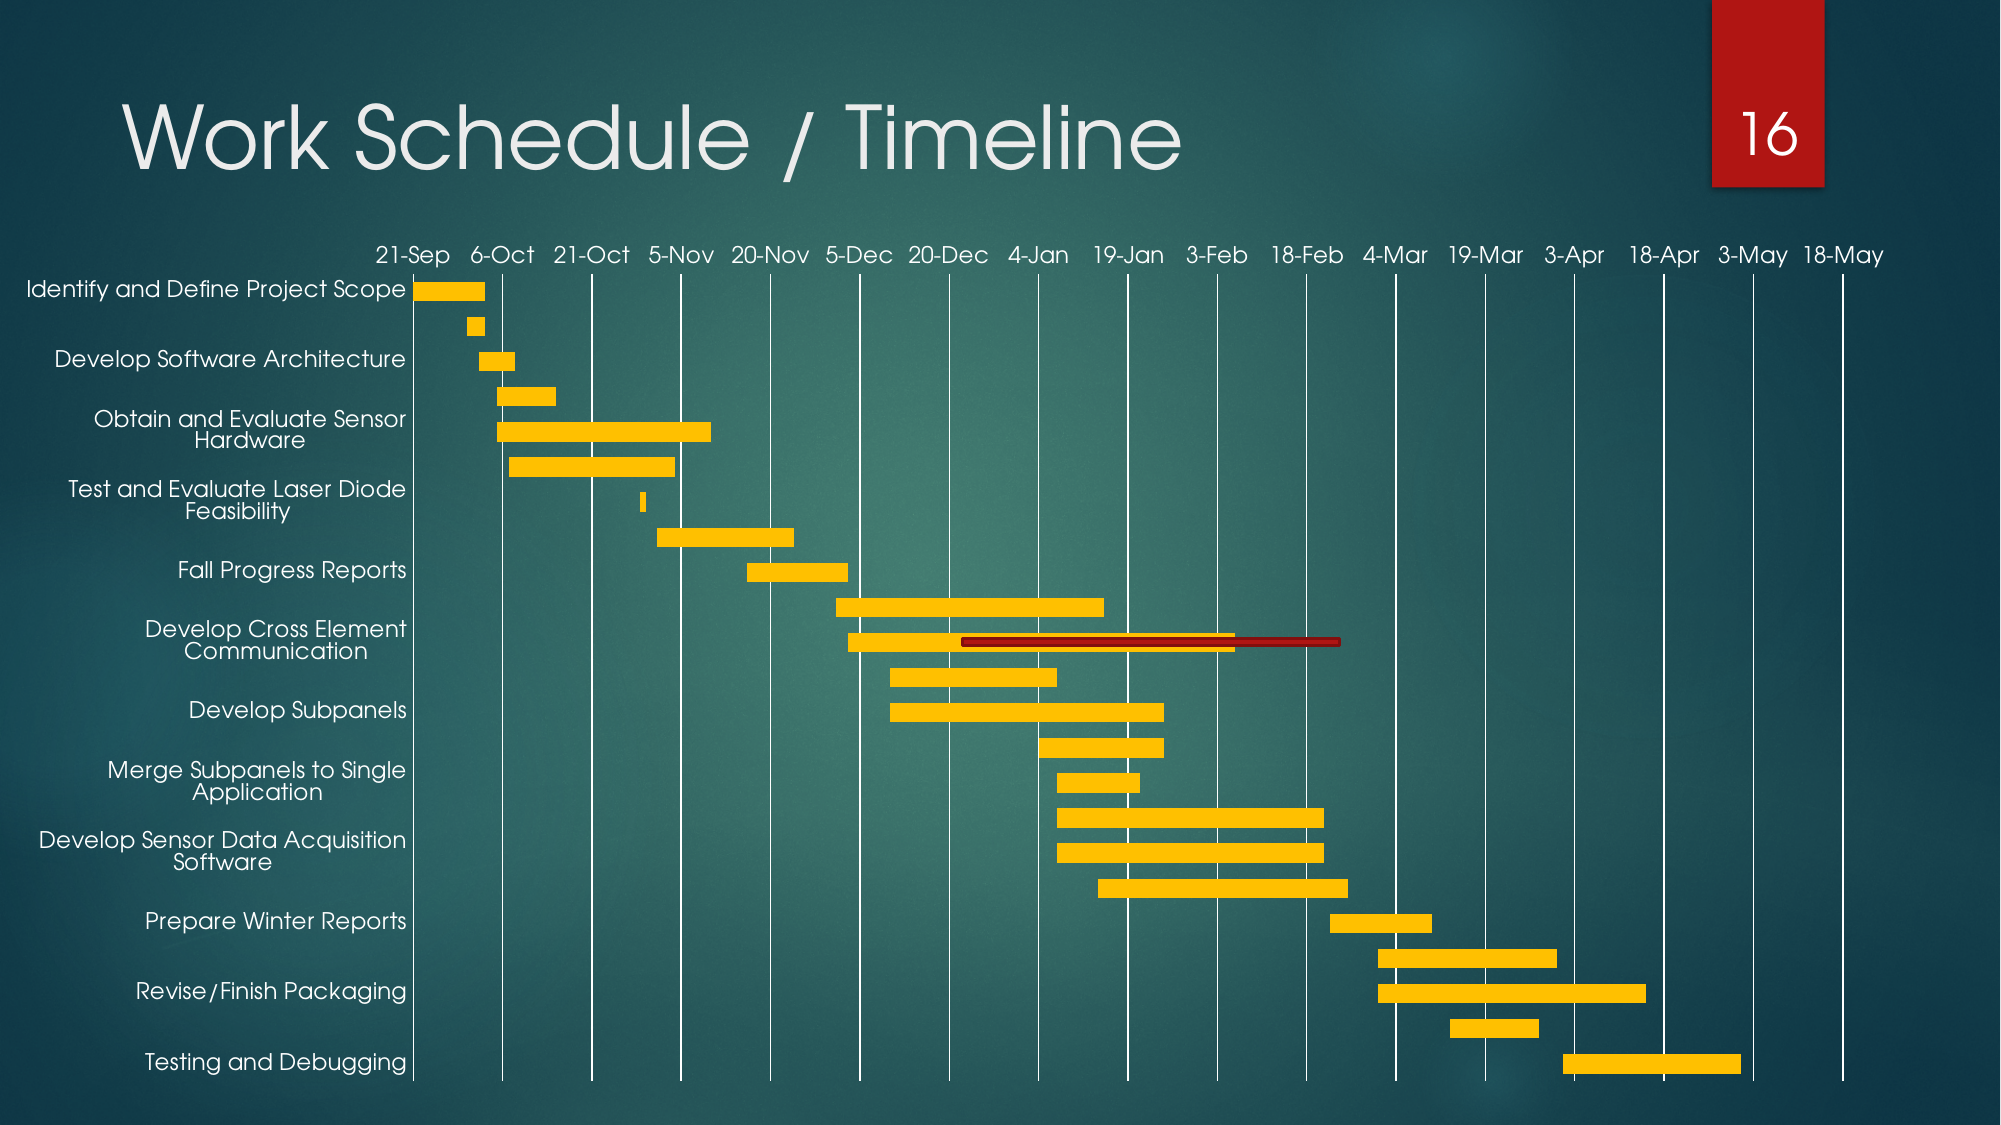

16
# Work Schedule / Timeline

### Chart

| Category | Start | Duration |
|---|---|---|
| Identify and Define Project Scope | 42268.0 | 12.0 |
| Team Allocation | 42277.0 | 3.0 |
| Develop Software Architecture | 42279.0 | 6.0 |
| Obtain Project Approval | 42282.0 | 10.0 |
| Obtain and Evaluate Sensor Hardware | 42282.0 | 36.0 |
| Develop HUD, GUI, & Message Framework | 42284.0 | 28.0 |
| Test and Evaluate Laser Diode Feasibility | 42306.0 | 1.0 |
| Develop HUD Test Application | 42309.0 | 23.0 |
| Fall Progress Reports | 42324.0 | 17.0 |
| Hardware Packaging & Implementation | 42339.0 | 45.0 |
| Develop Cross Element Communication | 42341.0 | 65.0 |
| Implement HUD Subpanels | 42348.0 | 28.0 |
| Develop Subpanels | 42348.0 | 46.0 |
| Accelerometer Testing | 42373.0 | 21.0 |
| Merge Subpanels to Single Application | 42376.0 | 14.0 |
| Develop User Database & Comm. Server | 42376.0 | 45.0 |
| Develop Sensor Data Acquisition Software | 42376.0 | 45.0 |
| Hopper Attachment Design & Iterations | 42383.0 | 42.0 |
| Prepare Winter Reports | 42422.0 | 17.0 |
| Finish Paintball Level Filtering | 42430.0 | 30.0 |
| Revise/Finish Packaging | 42430.0 | 45.0 |
| HUD Integration | 42442.0 | 15.0 |
| Testing and Debugging | 42461.0 | 30.0 |